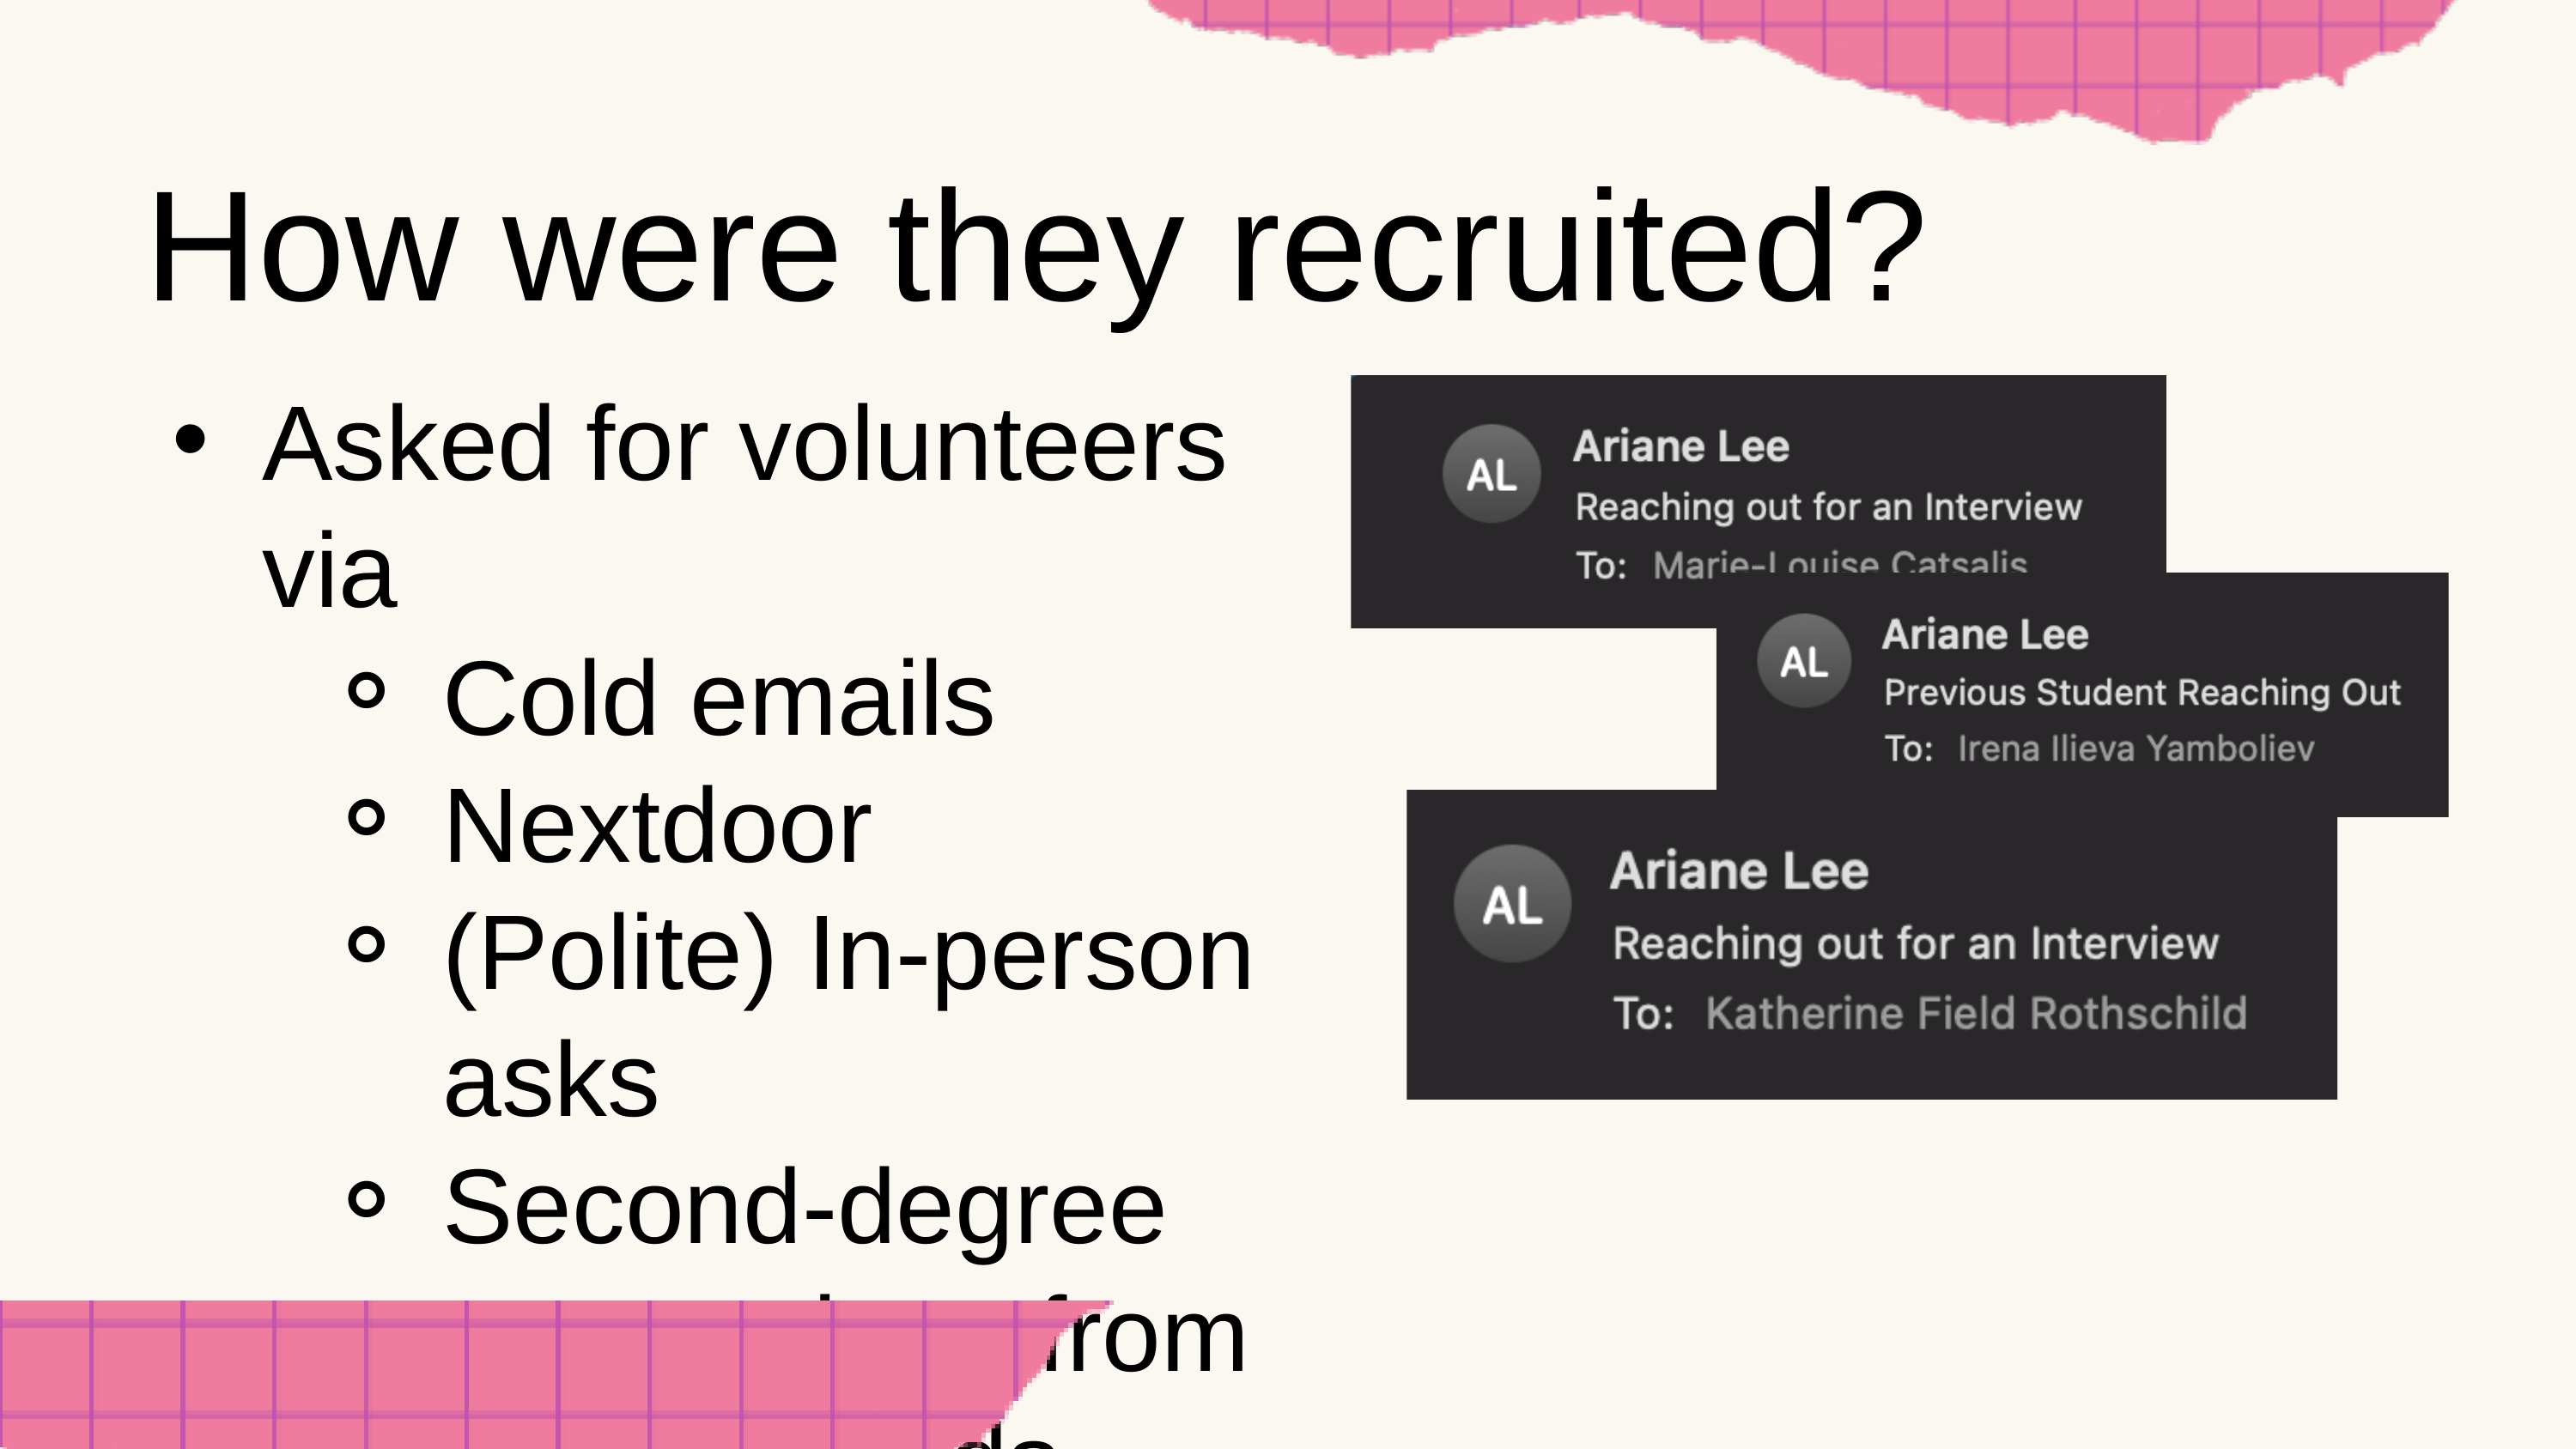

How were they recruited?
Asked for volunteers via
Cold emails
Nextdoor
(Polite) In-person asks
Second-degree connections from class, friends, etc.